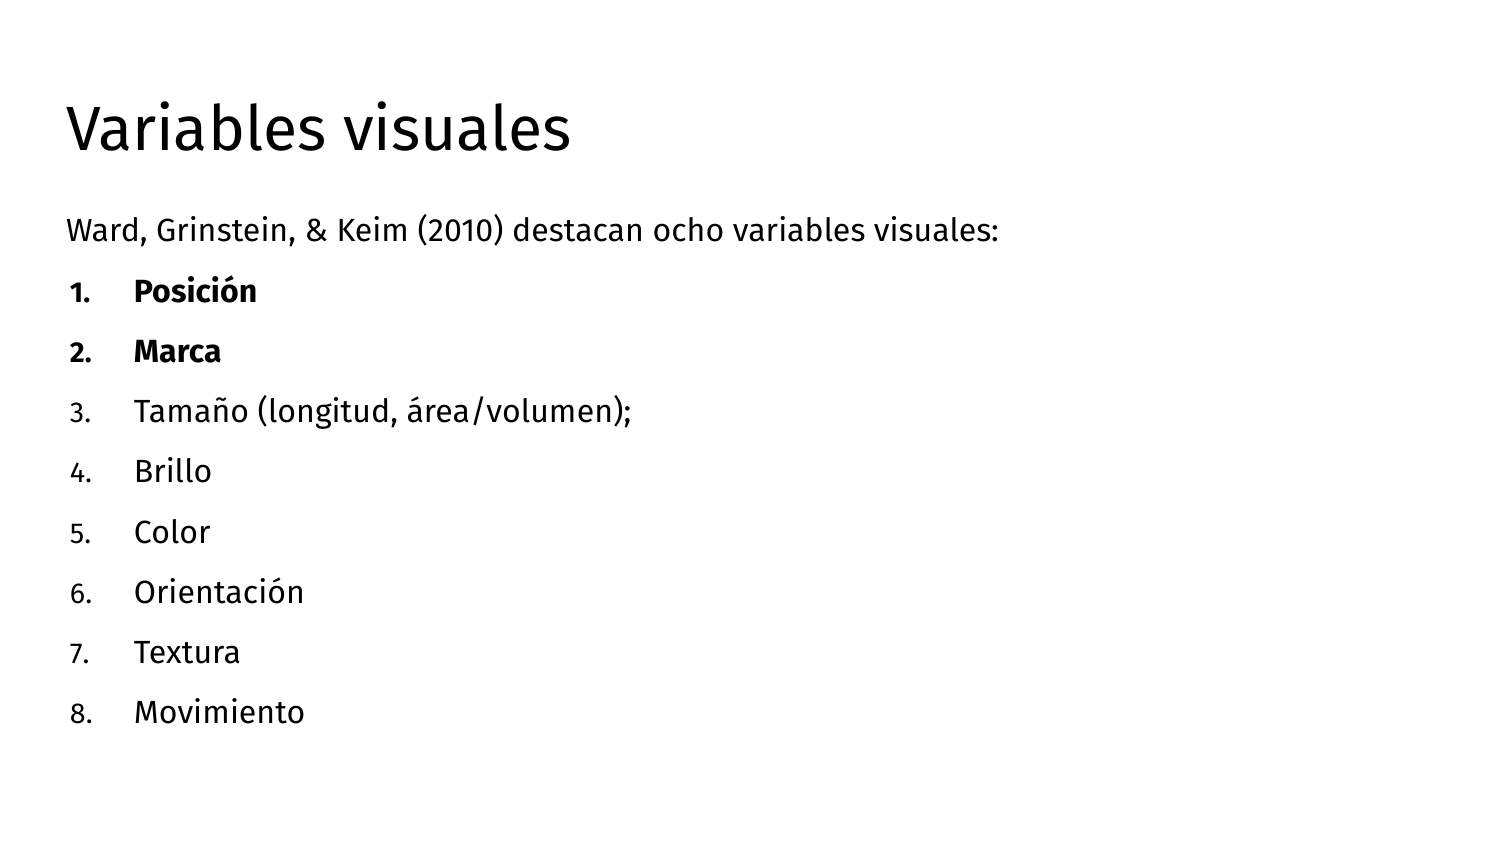

# Variables visuales
Ward, Grinstein, & Keim (2010) destacan ocho variables visuales:
Posición
Marca
Tamaño (longitud, área/volumen);
Brillo
Color
Orientación
Textura
Movimiento